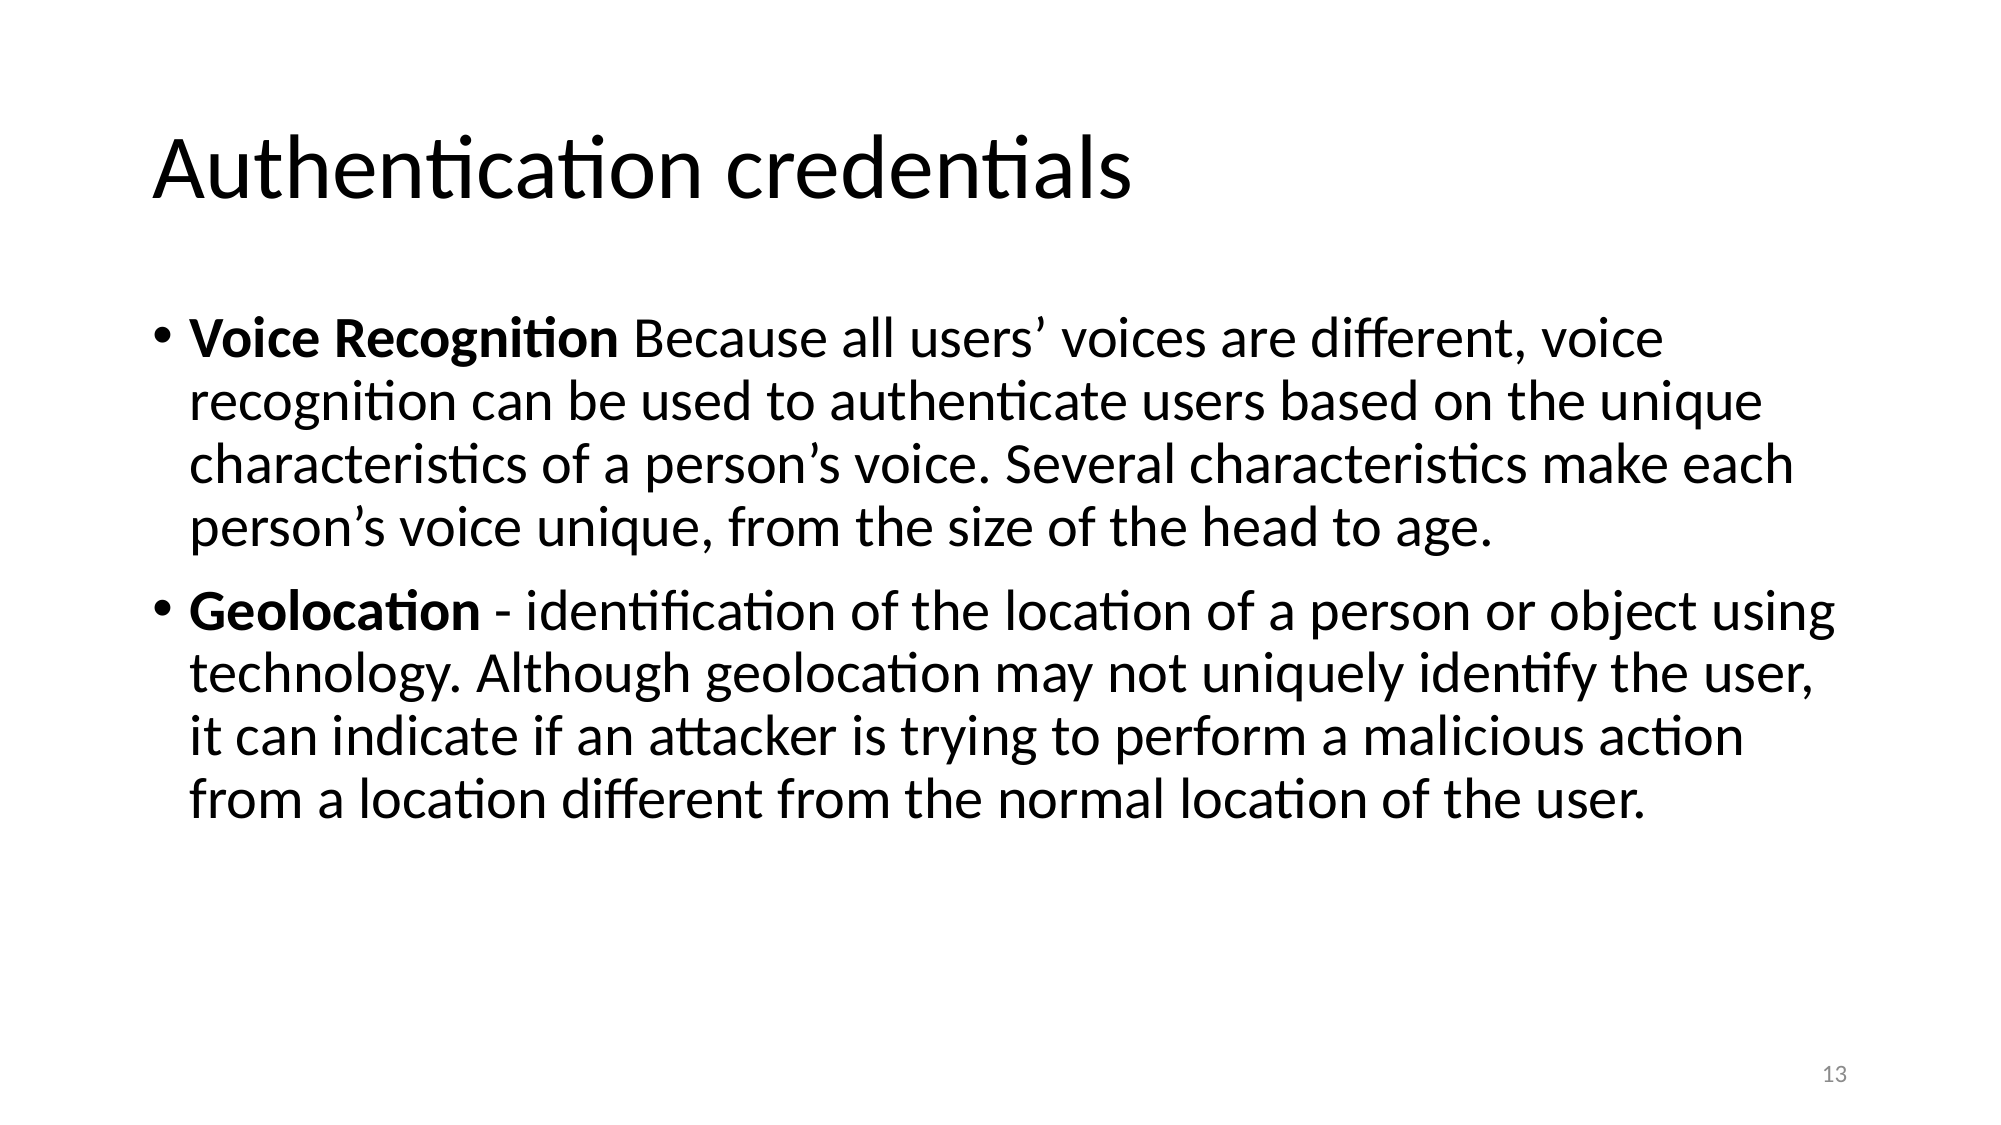

# Authentication credentials
Voice Recognition Because all users’ voices are different, voice recognition can be used to authenticate users based on the unique characteristics of a person’s voice. Several characteristics make each person’s voice unique, from the size of the head to age.
Geolocation - identification of the location of a person or object using technology. Although geolocation may not uniquely identify the user, it can indicate if an attacker is trying to perform a malicious action from a location different from the normal location of the user.
13